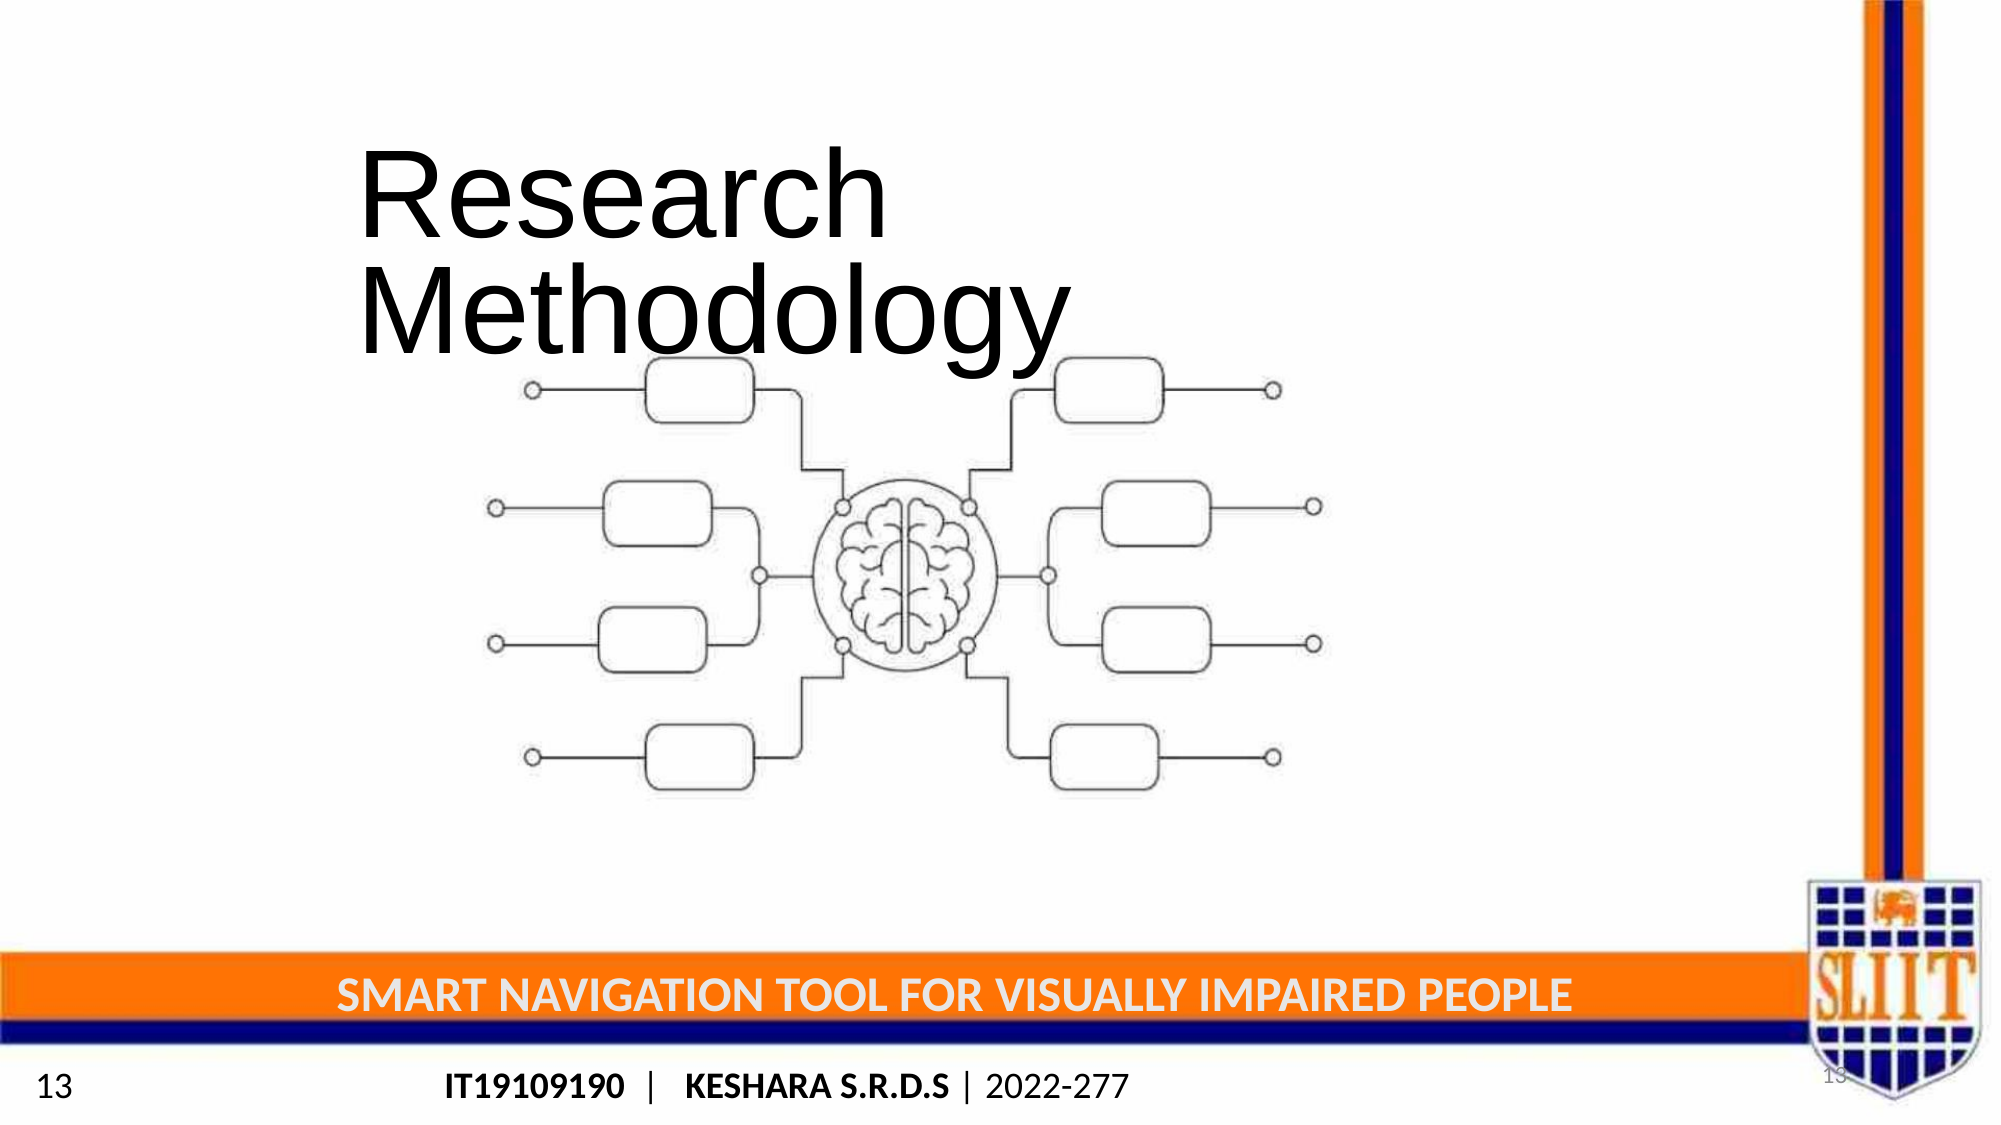

Research Methodology
SMART NAVIGATION TOOL FOR VISUALLY IMPAIRED PEOPLE
13
13
IT19109190 | KESHARA S.R.D.S | 2022-277